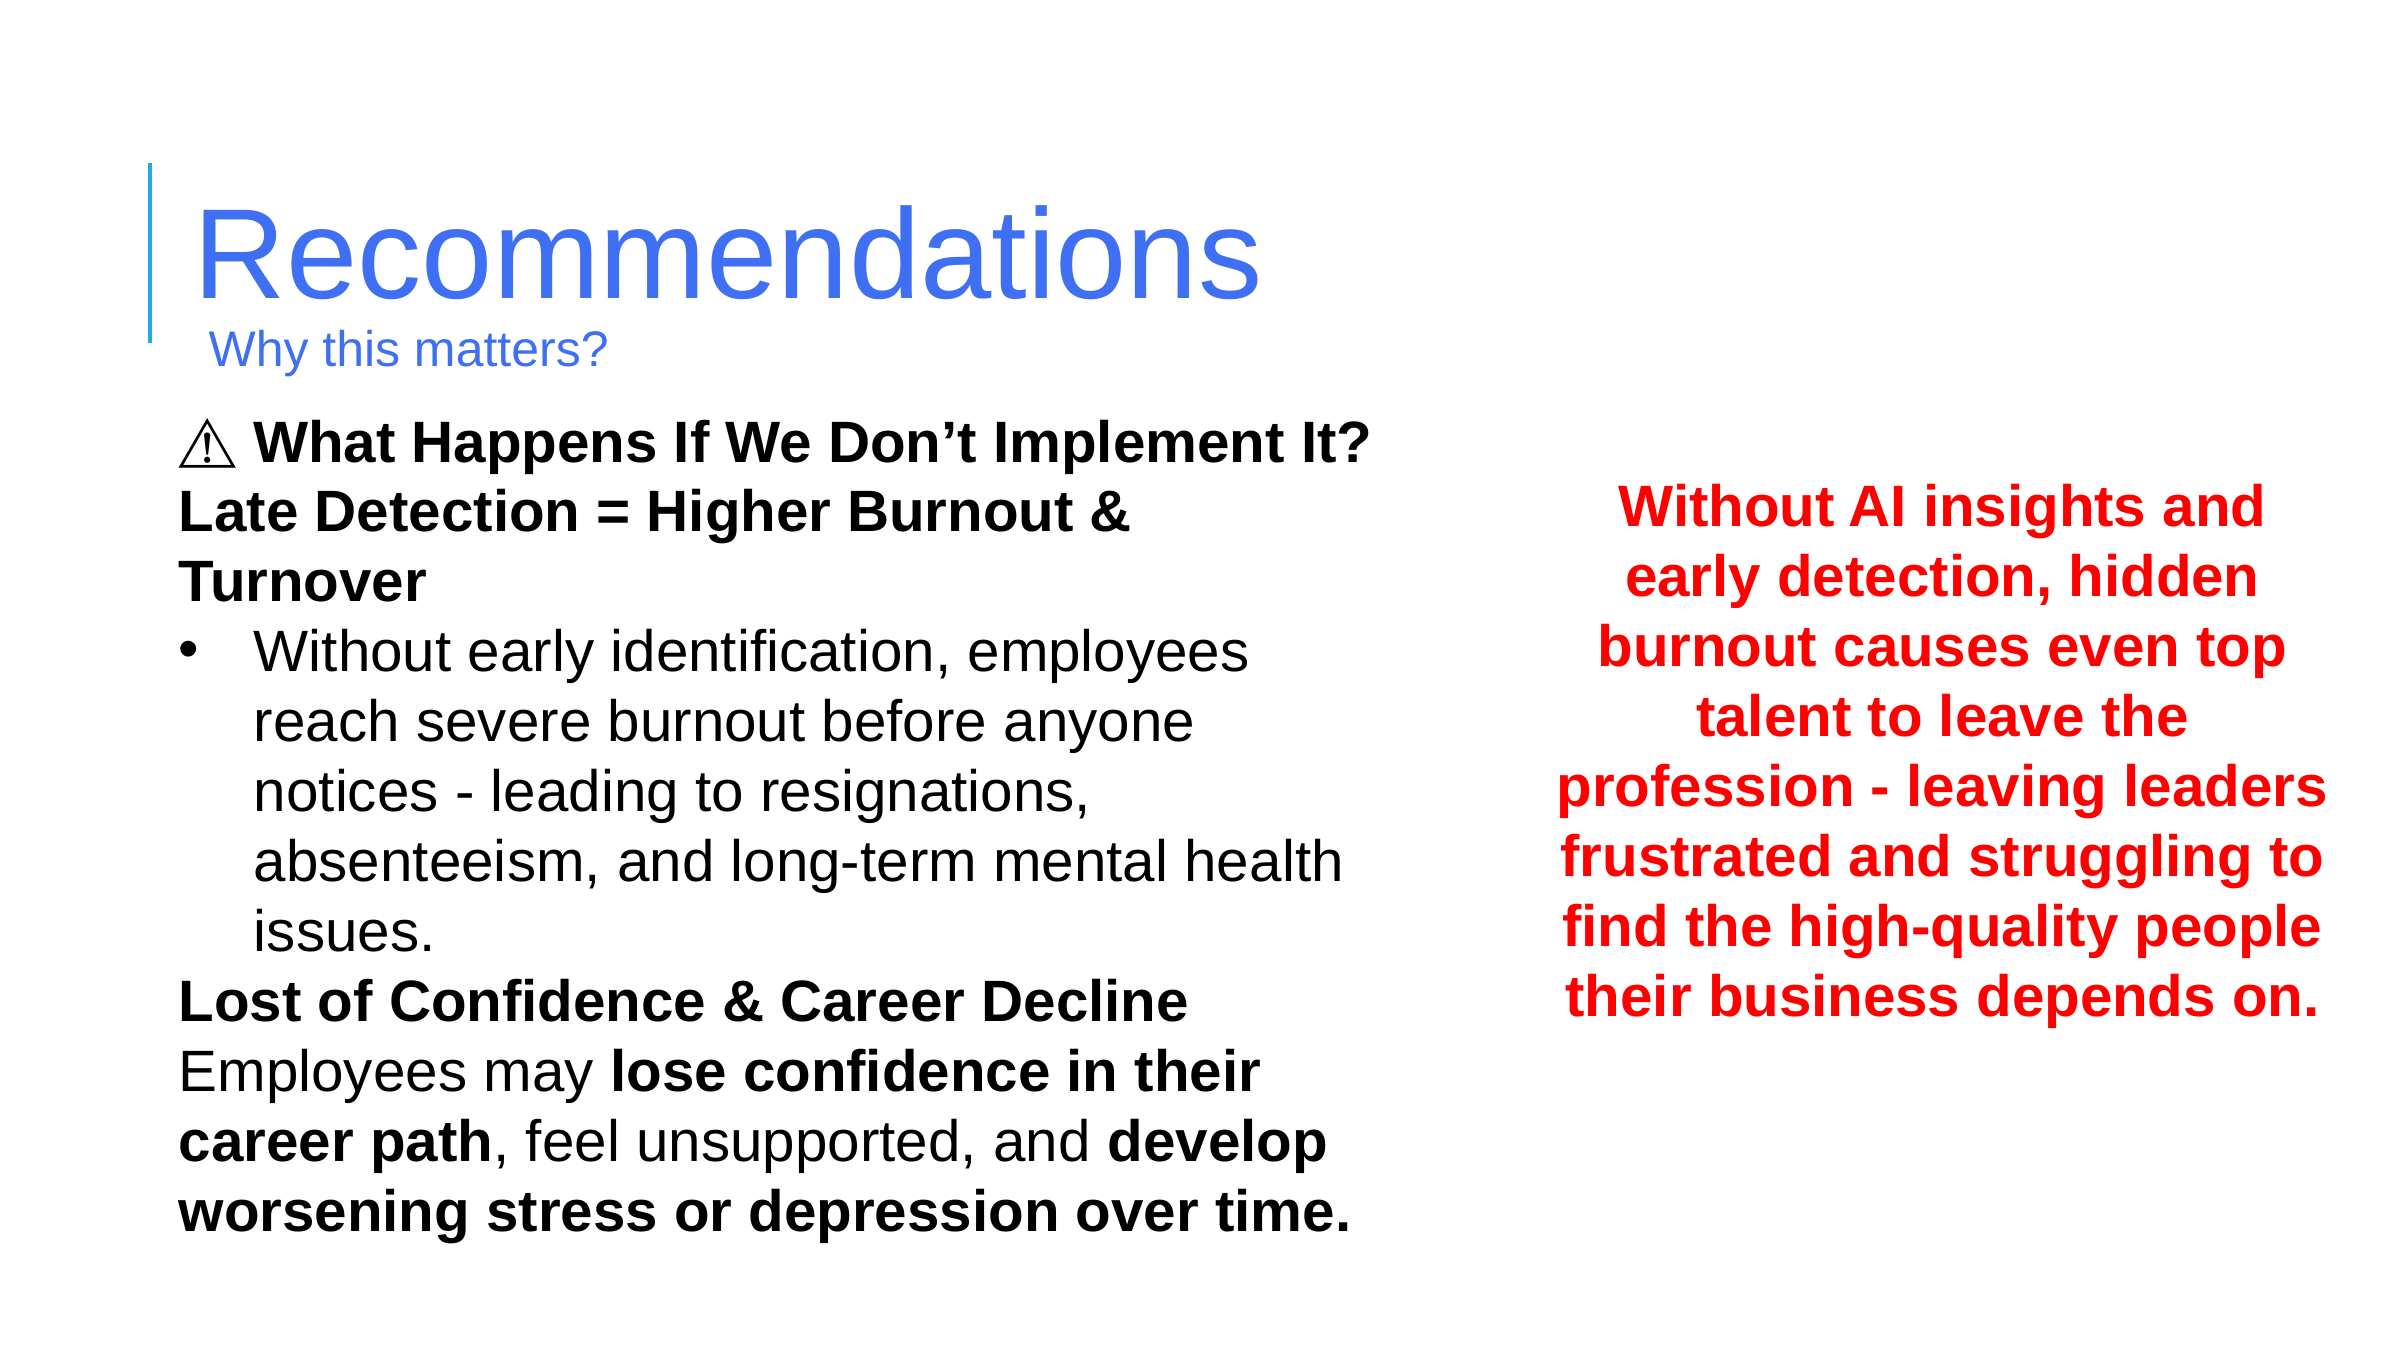

Recommendations
Why this matters?

⚠️ What Happens If We Don’t Implement It?
Late Detection = Higher Burnout & Turnover
Without early identification, employees reach severe burnout before anyone notices - leading to resignations, absenteeism, and long-term mental health issues.
Lost of Confidence & Career Decline
Employees may lose confidence in their career path, feel unsupported, and develop worsening stress or depression over time.
Without AI insights and early detection, hidden burnout causes even top talent to leave the profession - leaving leaders frustrated and struggling to find the high-quality people their business depends on.